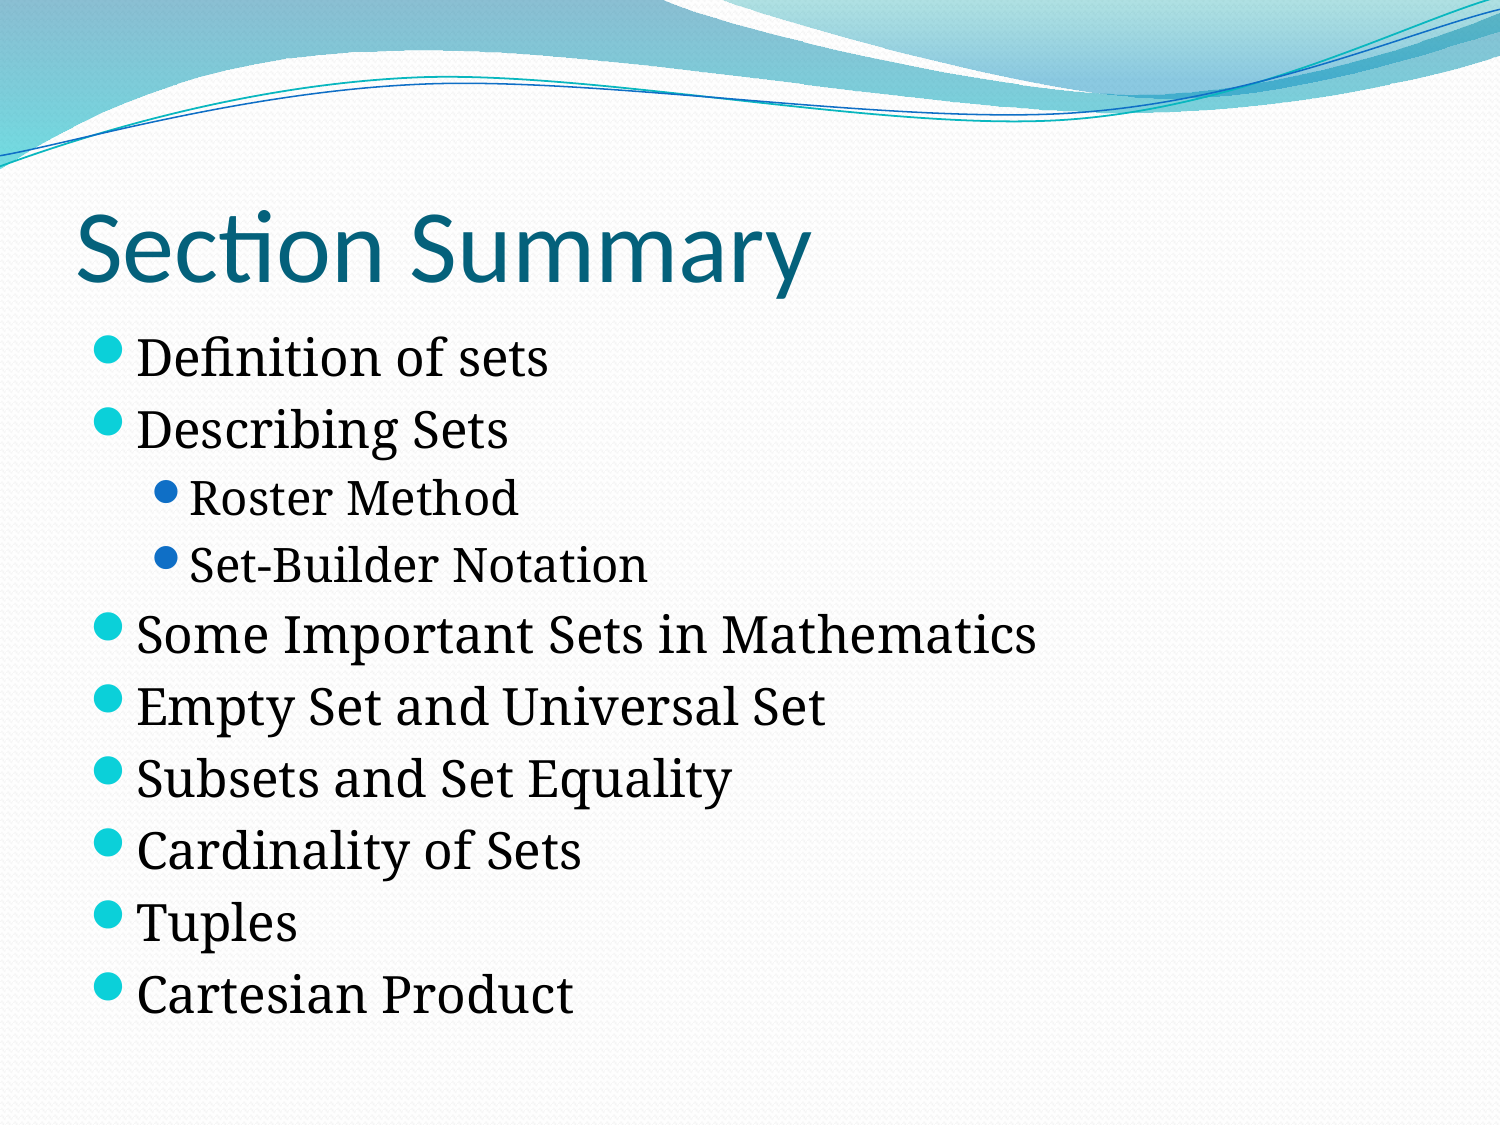

# Section Summary
Definition of sets
Describing Sets
Roster Method
Set-Builder Notation
Some Important Sets in Mathematics
Empty Set and Universal Set
Subsets and Set Equality
Cardinality of Sets
Tuples
Cartesian Product